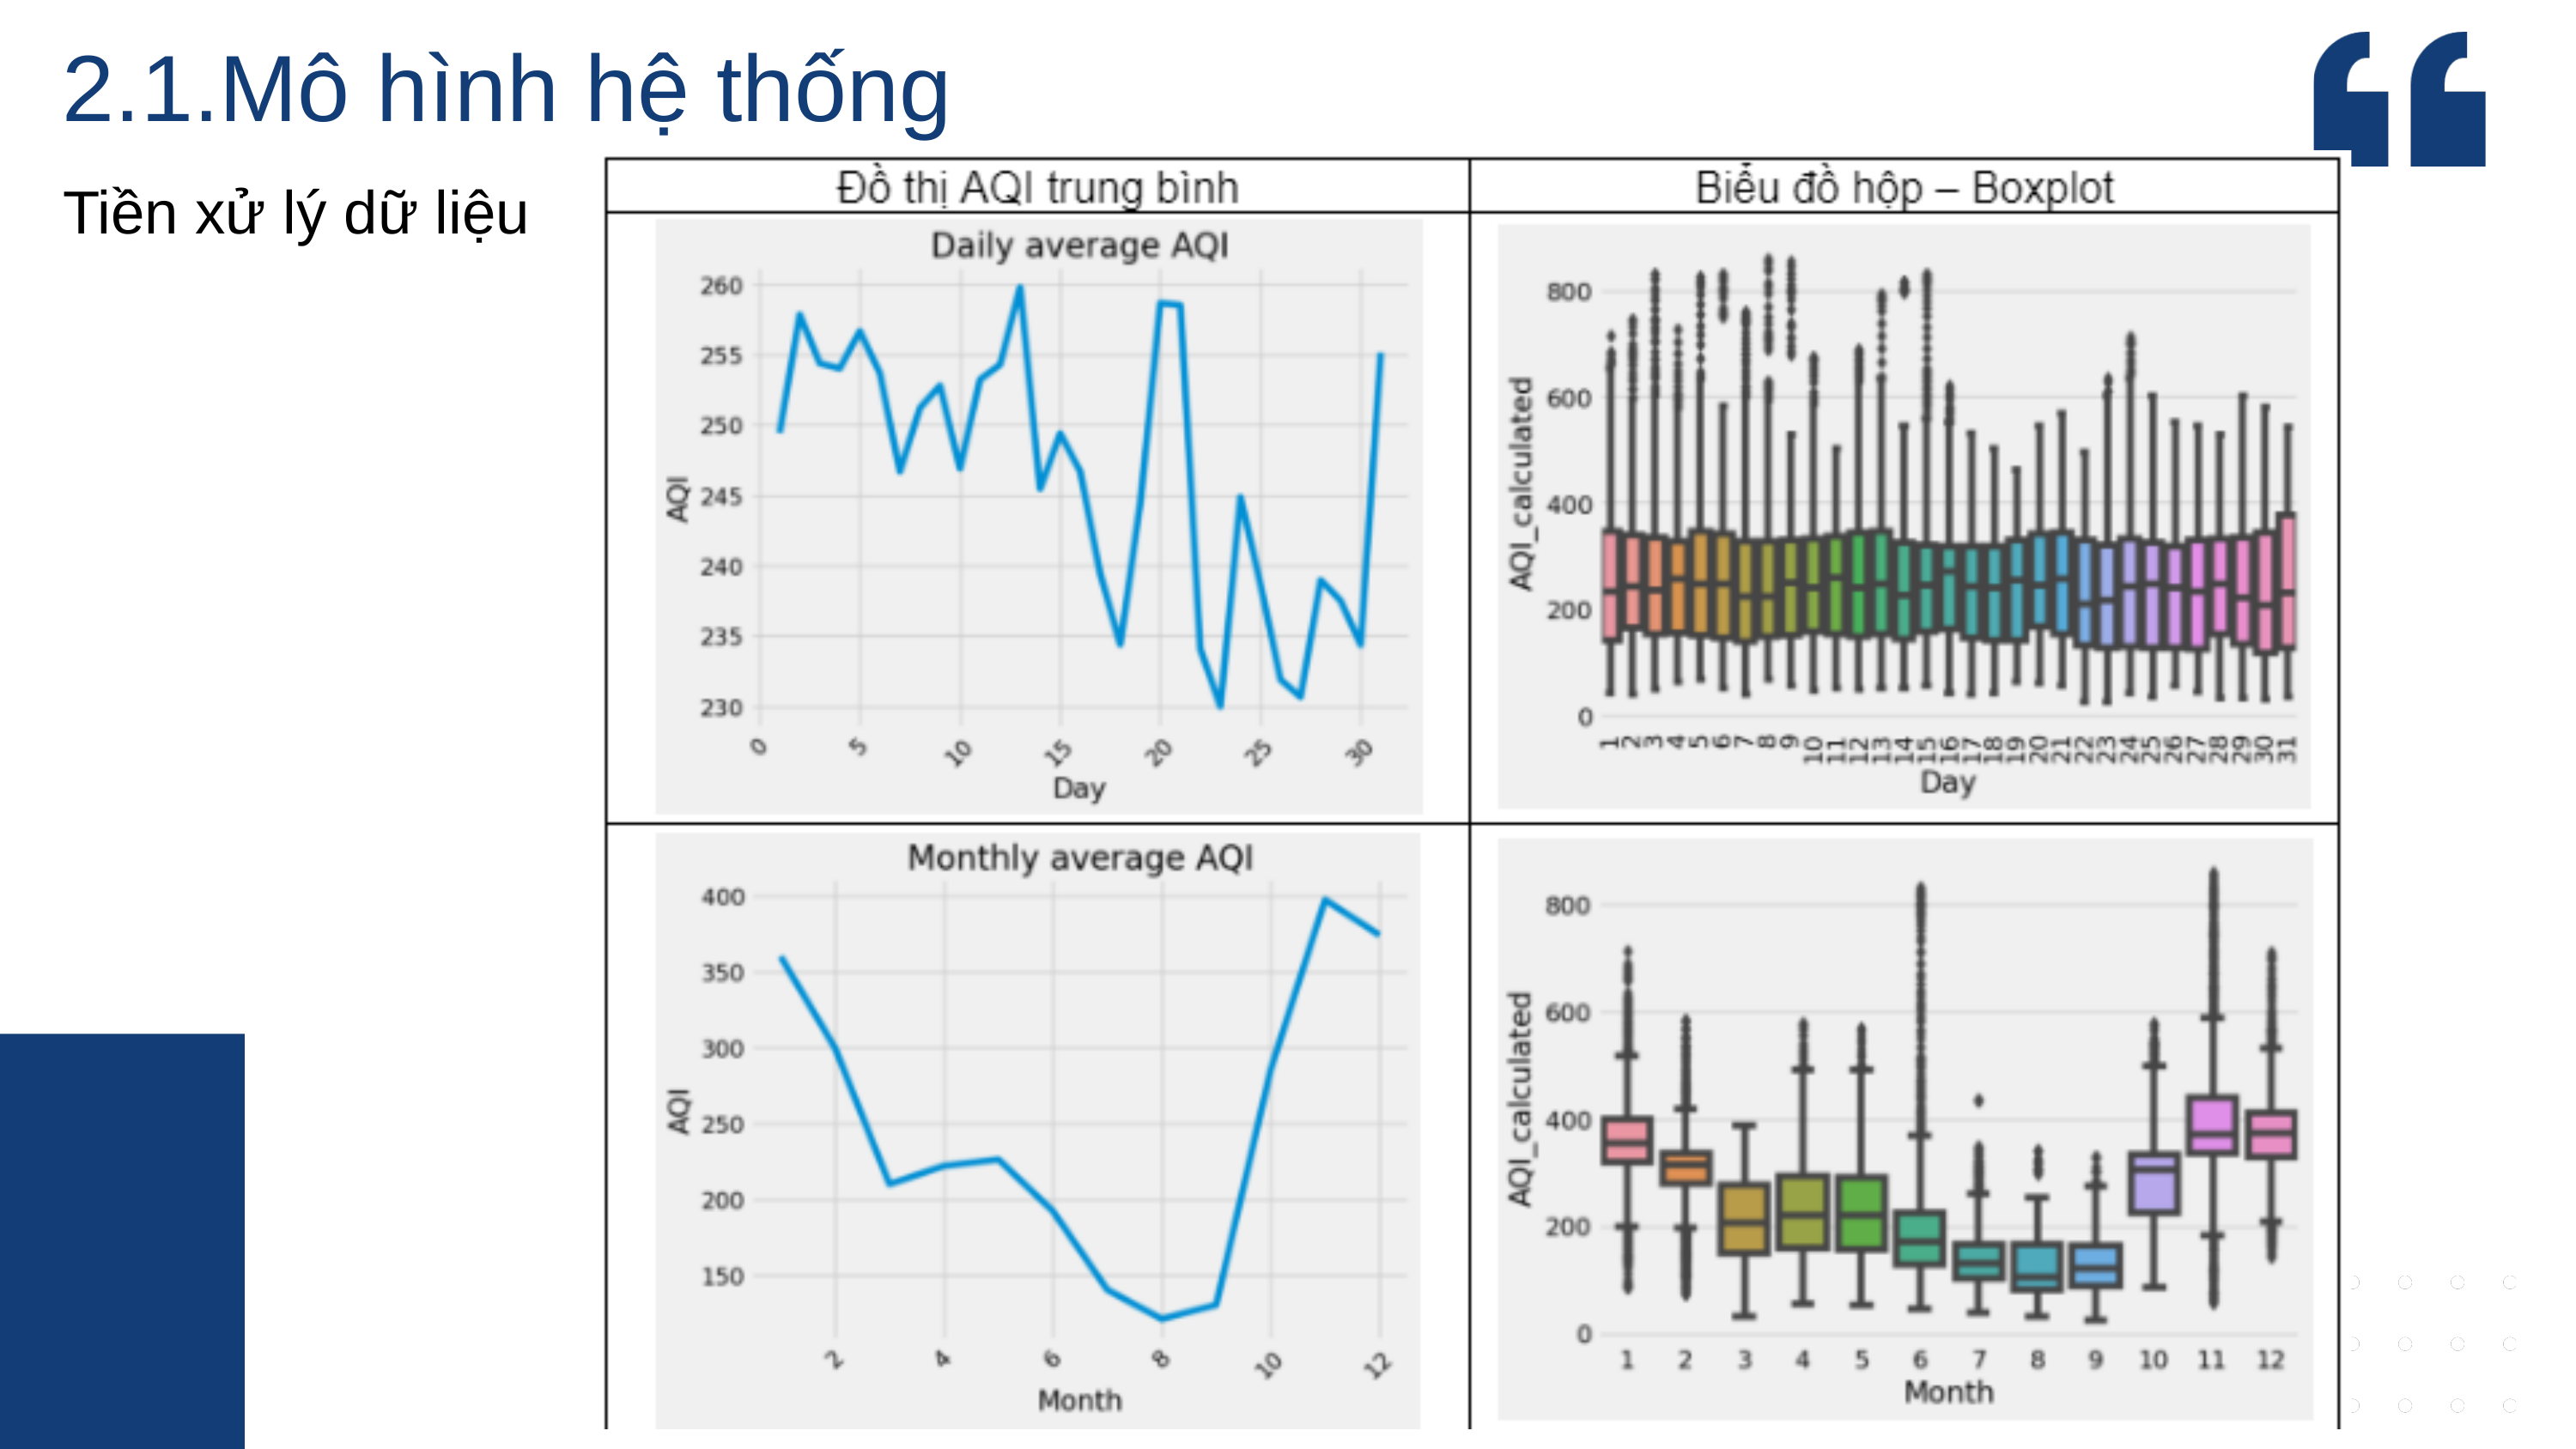

2.1.Mô hình hệ thống

Tiền xử lý dữ liệu